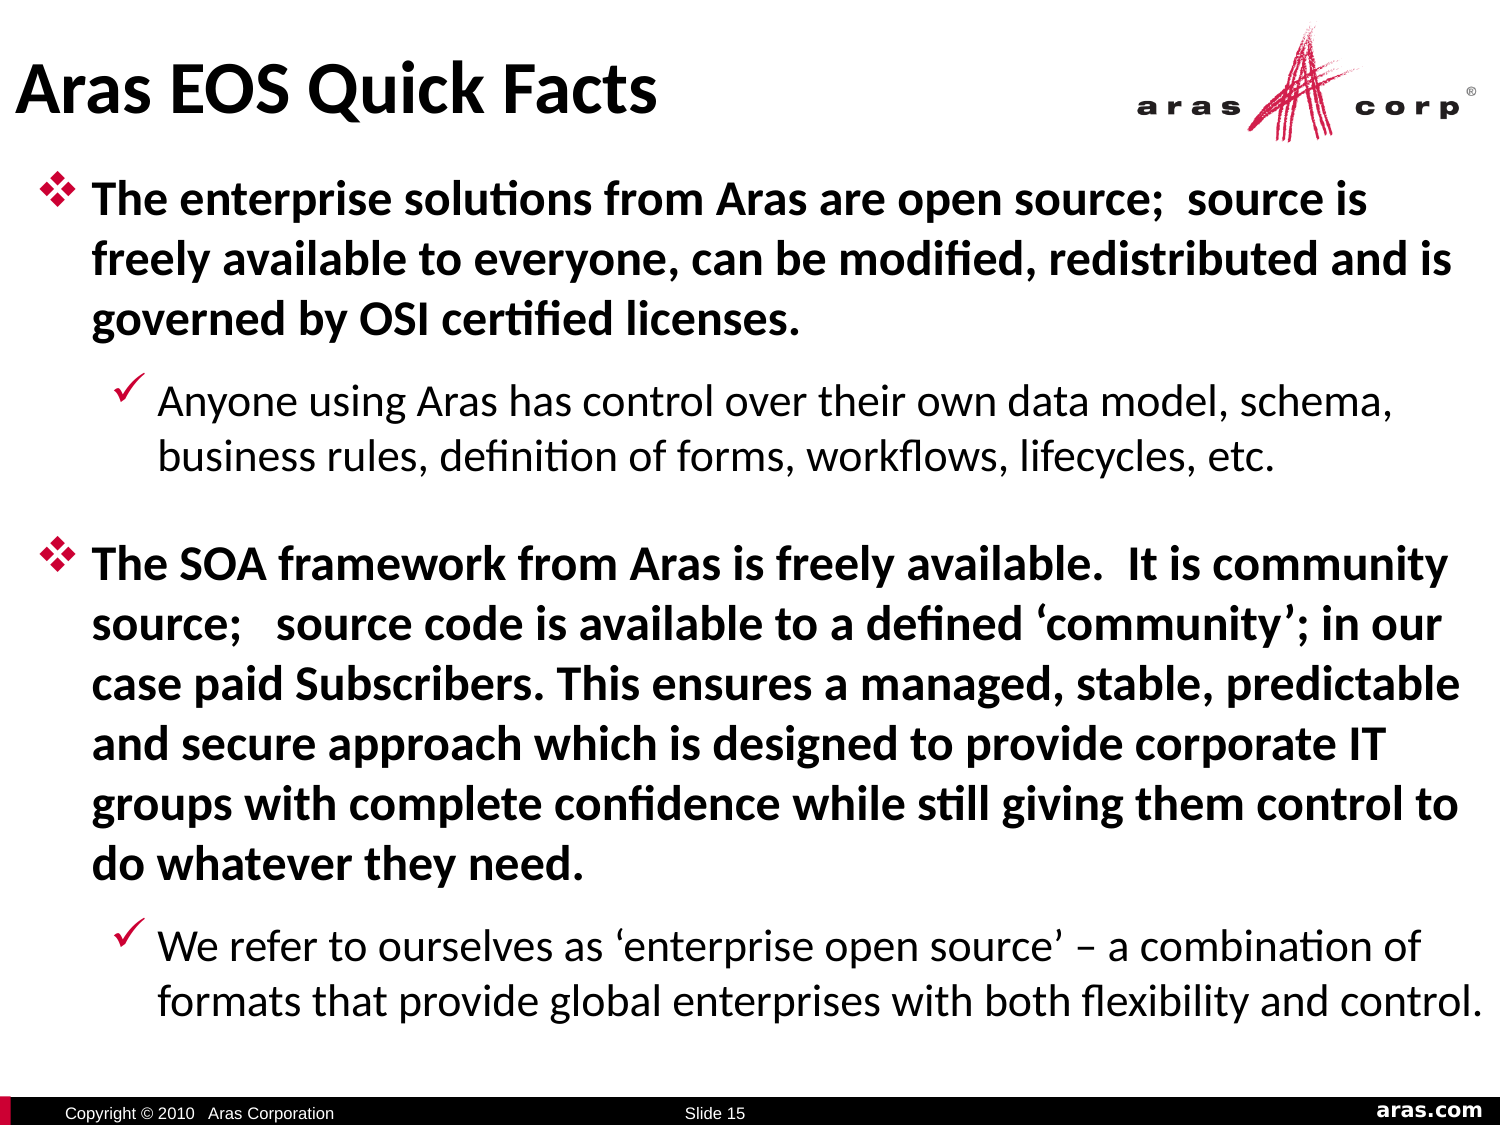

# Aras EOS Quick Facts
The enterprise solutions from Aras are open source;  source is freely available to everyone, can be modified, redistributed and is governed by OSI certified licenses.
Anyone using Aras has control over their own data model, schema, business rules, definition of forms, workflows, lifecycles, etc.
The SOA framework from Aras is freely available.  It is community source;   source code is available to a defined ‘community’; in our case paid Subscribers. This ensures a managed, stable, predictable and secure approach which is designed to provide corporate IT groups with complete confidence while still giving them control to do whatever they need.
We refer to ourselves as ‘enterprise open source’ – a combination of formats that provide global enterprises with both flexibility and control.
Slide 15